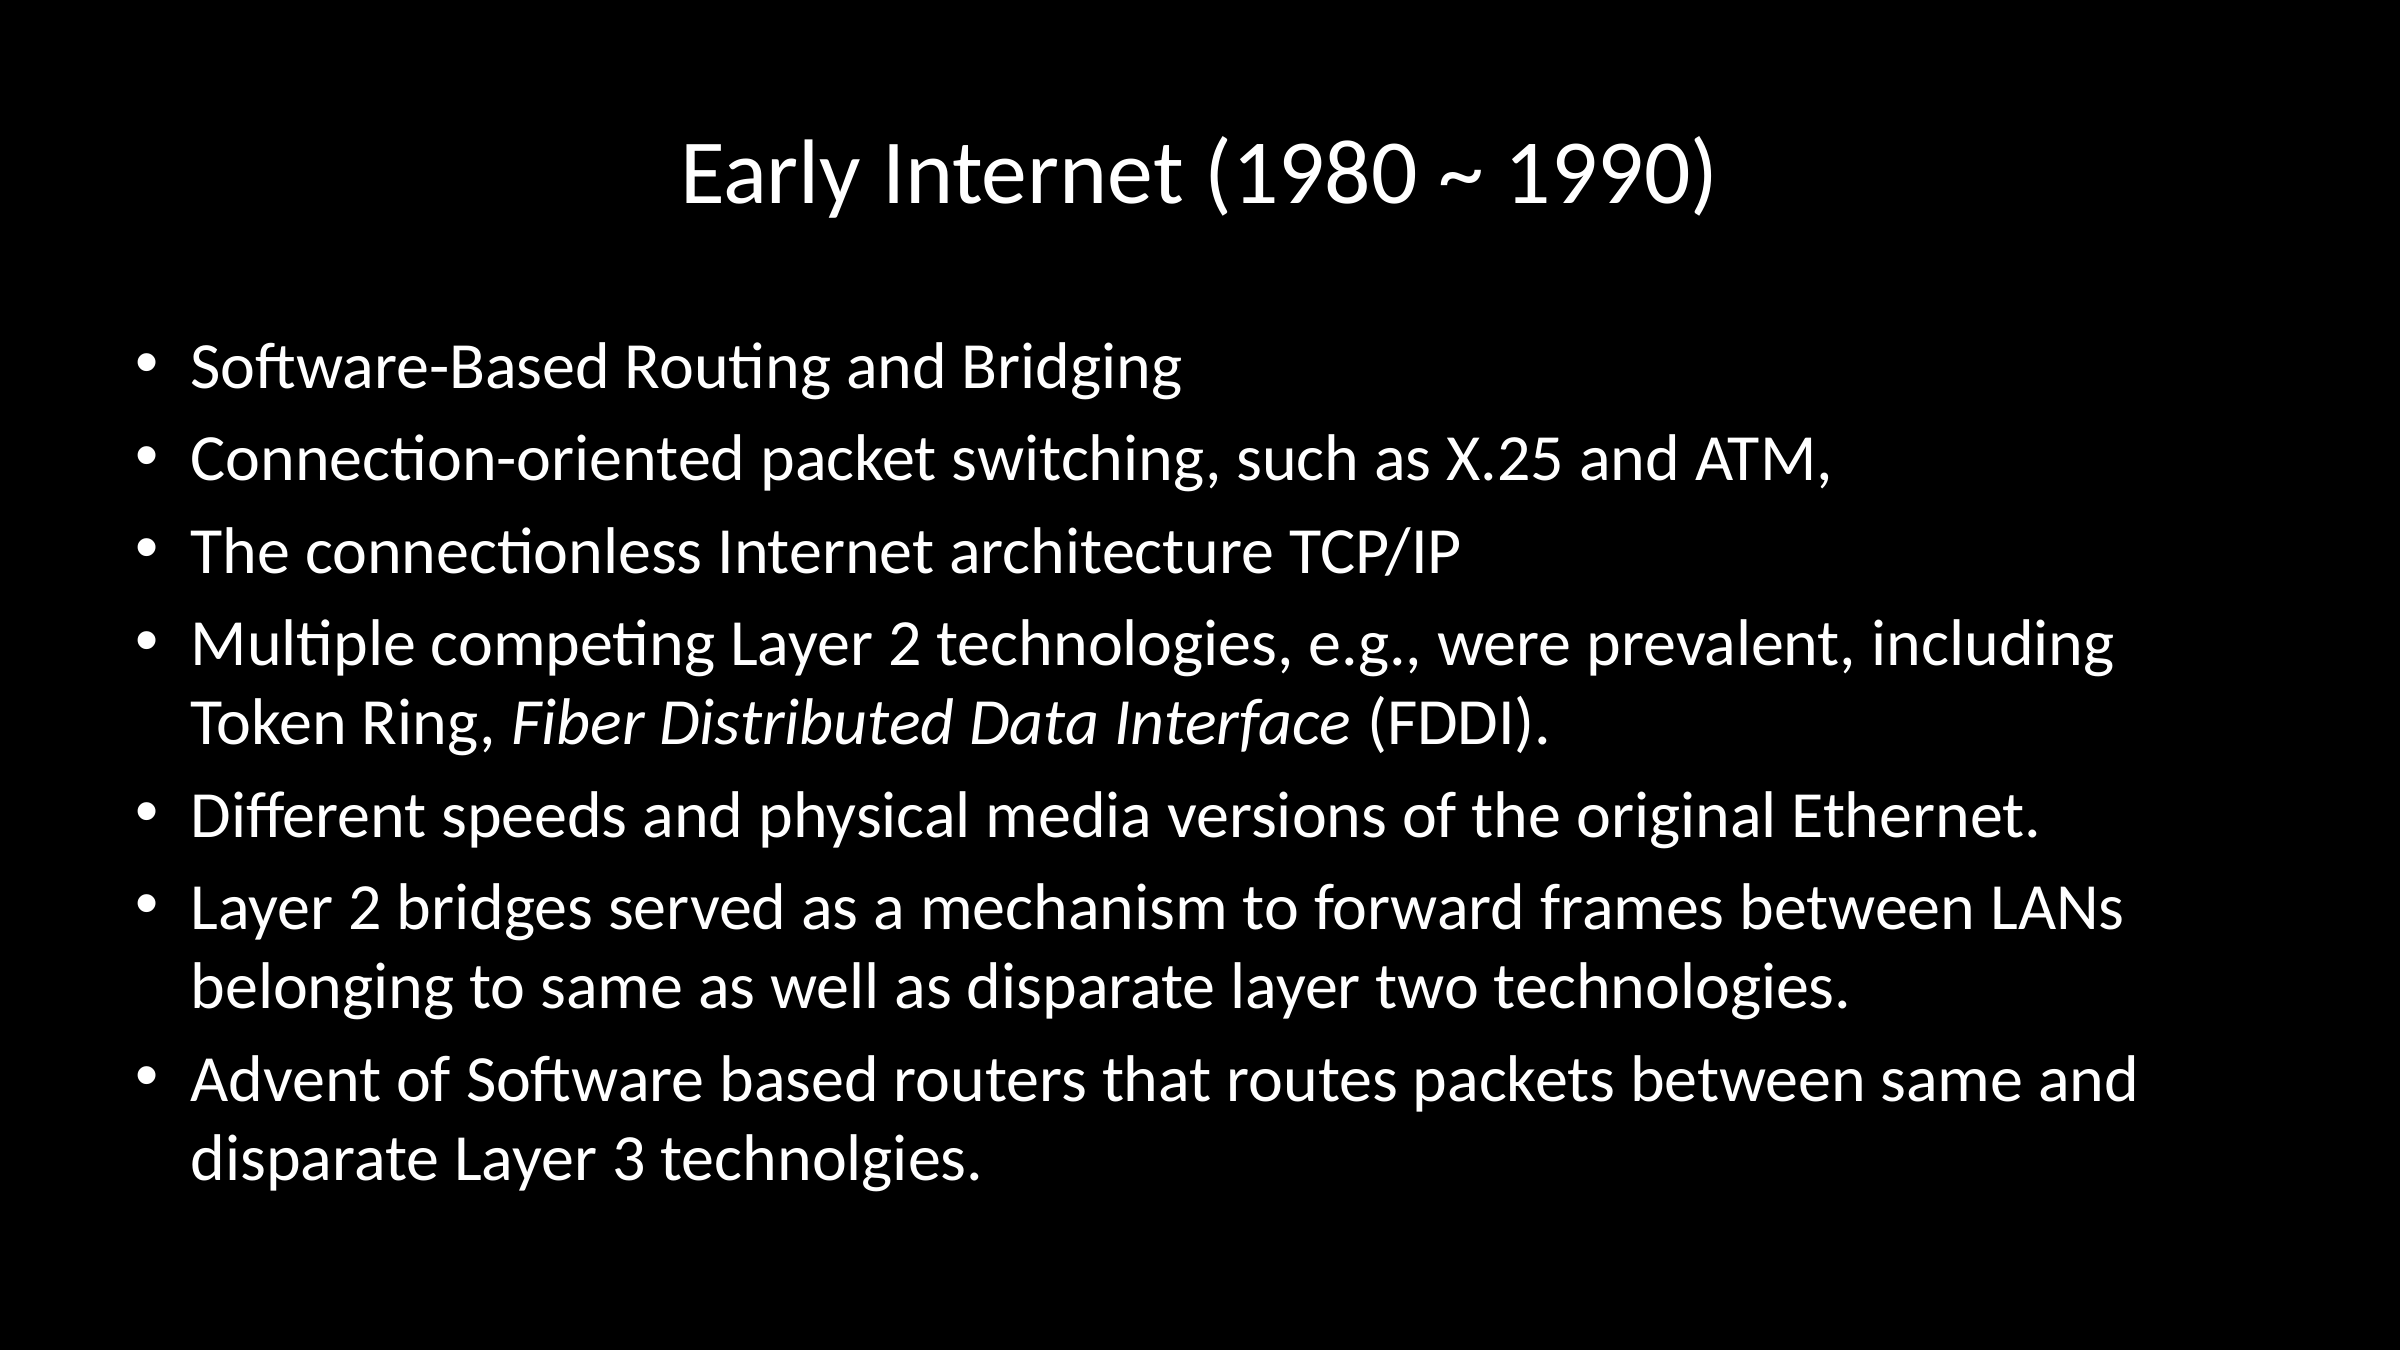

# Early Internet (1980 ~ 1990)
Software-Based Routing and Bridging
Connection-oriented packet switching, such as X.25 and ATM,
The connectionless Internet architecture TCP/IP
Multiple competing Layer 2 technologies, e.g., were prevalent, including Token Ring, Fiber Distributed Data Interface (FDDI).
Different speeds and physical media versions of the original Ethernet.
Layer 2 bridges served as a mechanism to forward frames between LANs belonging to same as well as disparate layer two technologies.
Advent of Software based routers that routes packets between same and disparate Layer 3 technolgies.